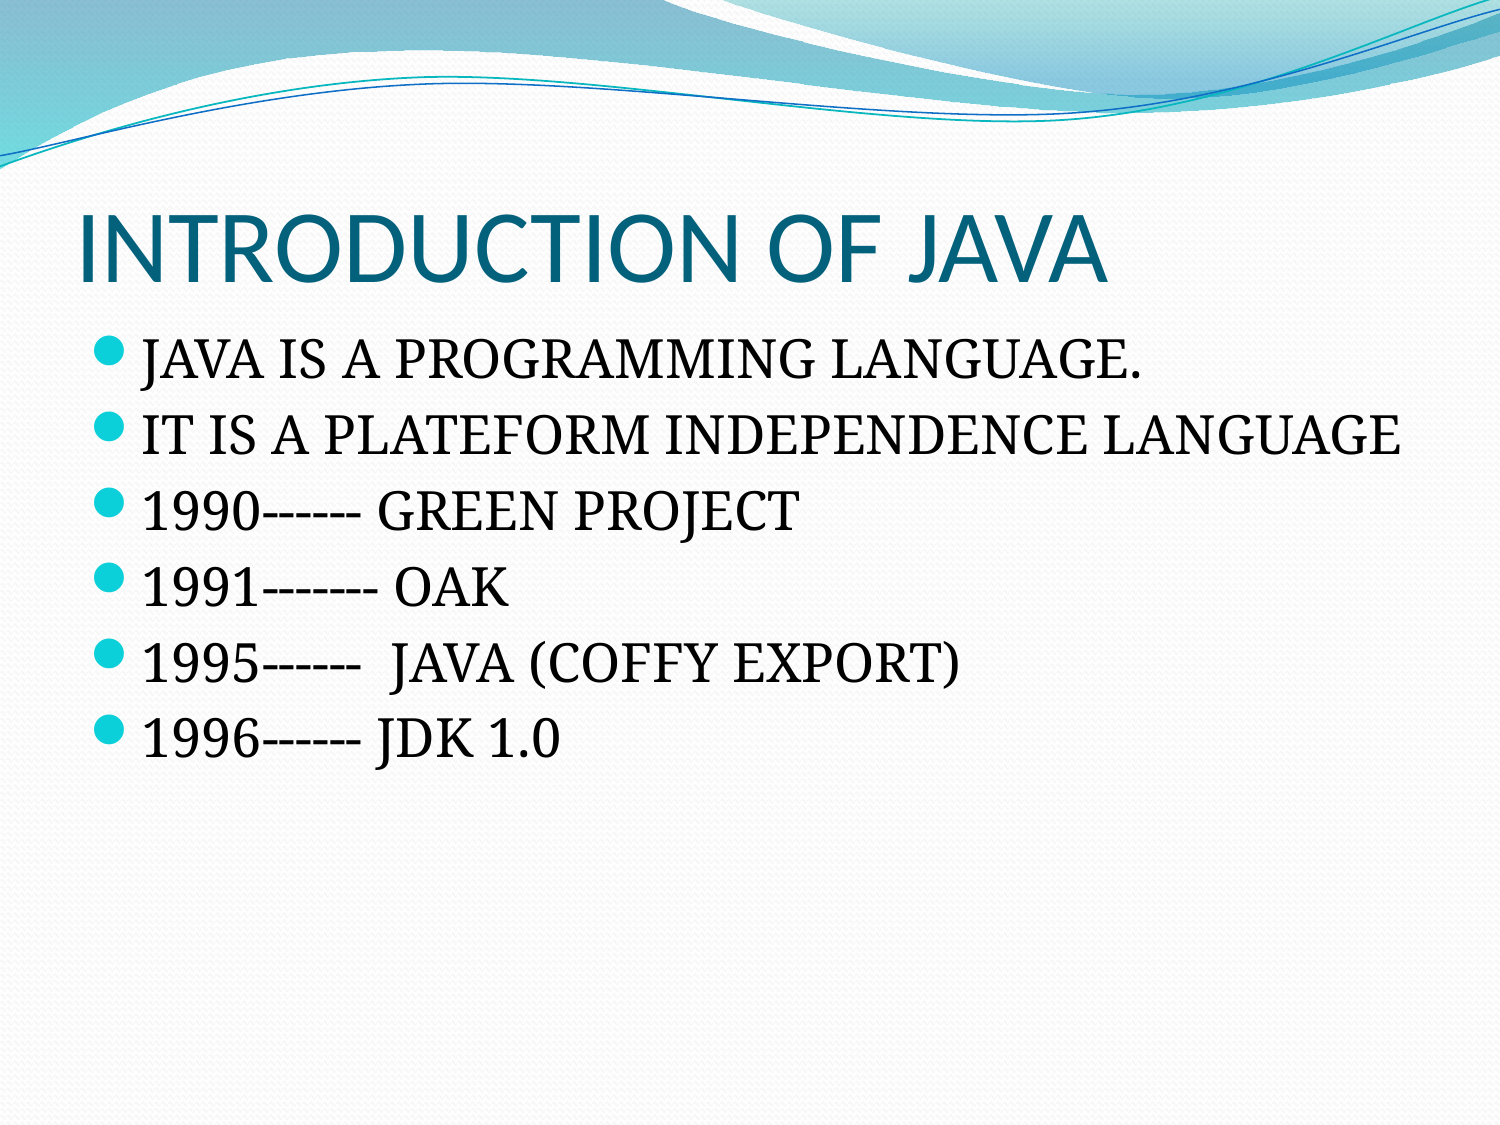

# INTRODUCTION OF JAVA
JAVA IS A PROGRAMMING LANGUAGE.
IT IS A PLATEFORM INDEPENDENCE LANGUAGE
1990------ GREEN PROJECT
1991------- OAK
1995------  JAVA (COFFY EXPORT)
1996------ JDK 1.0